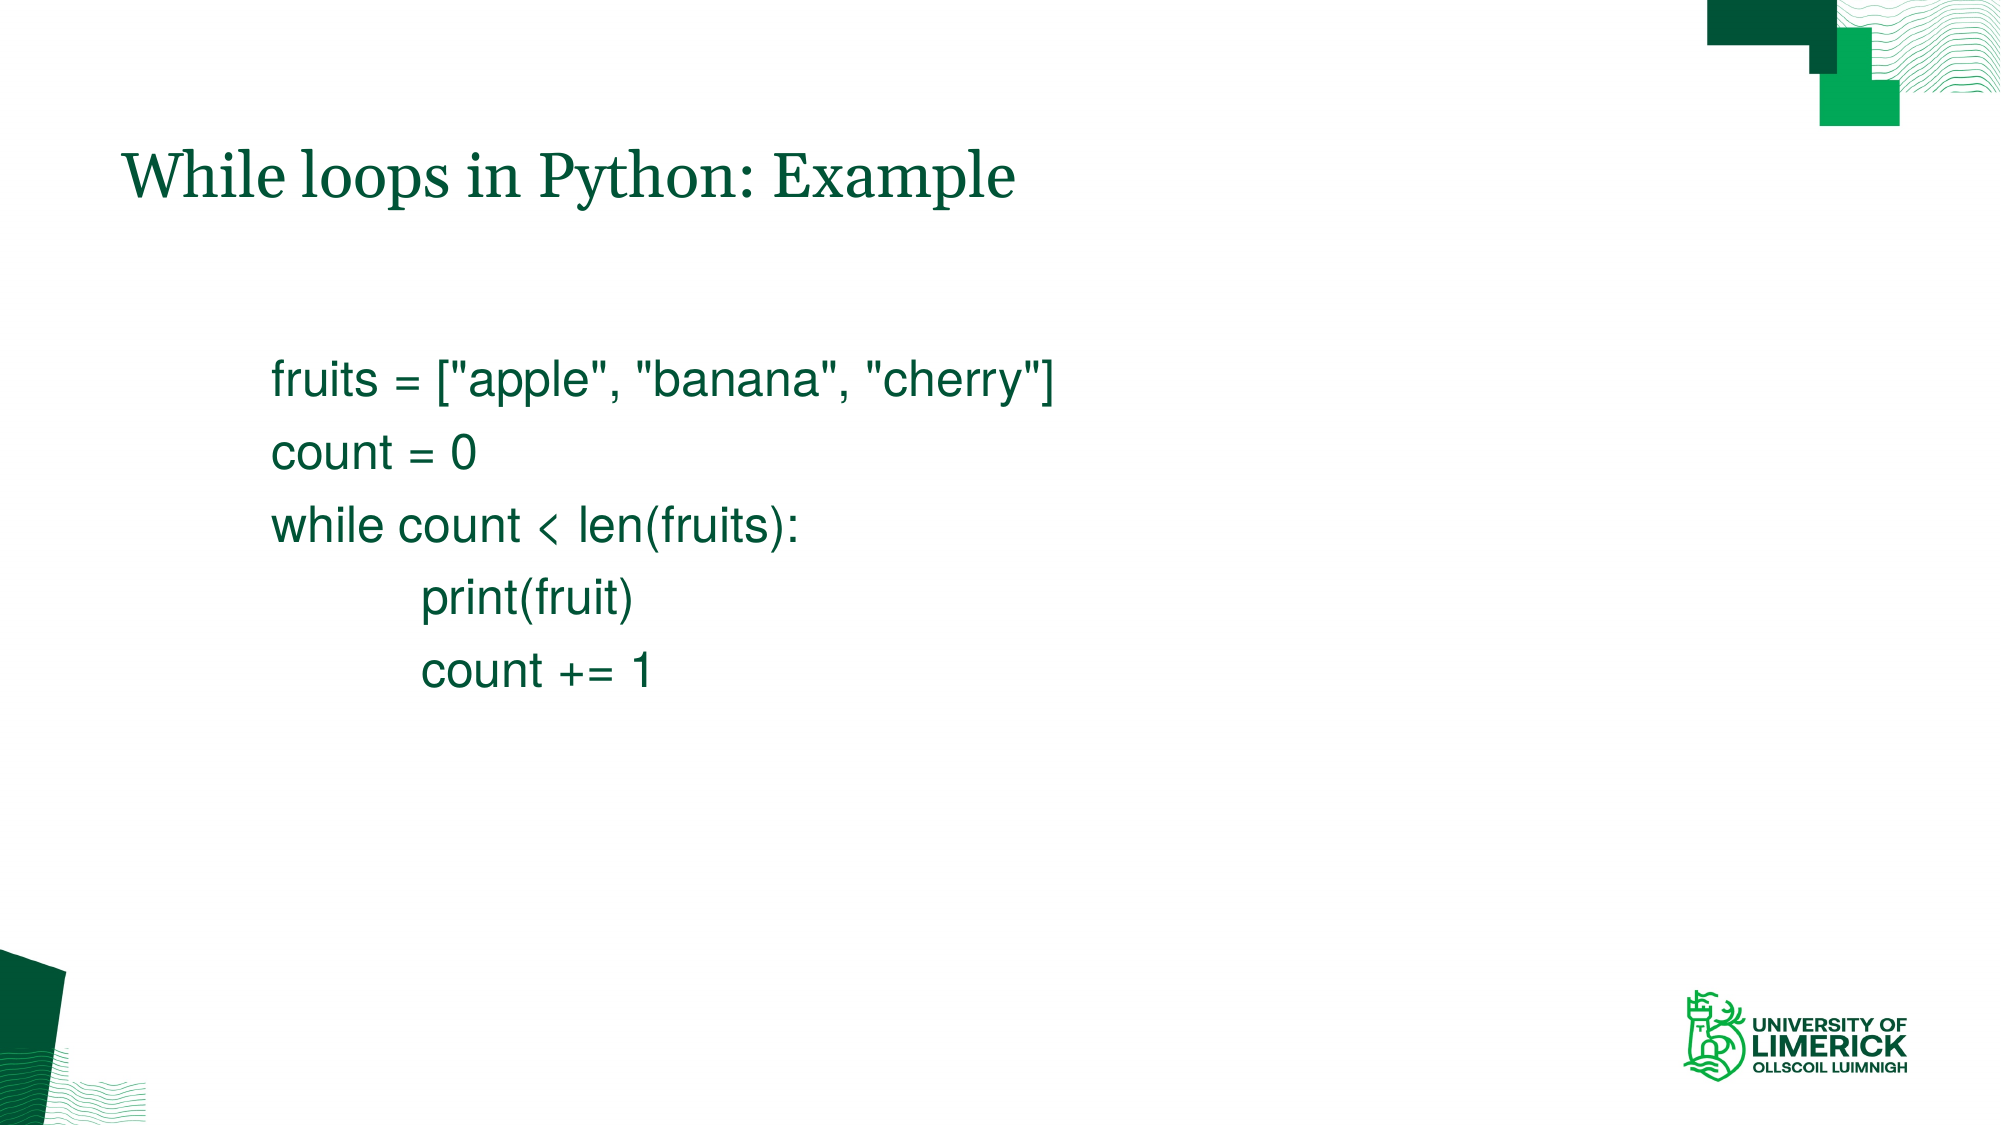

# While loops in Python: Example

	fruits = ["apple", "banana", "cherry"]
	count = 0
	while count < len(fruits):
		print(fruit)
		count += 1